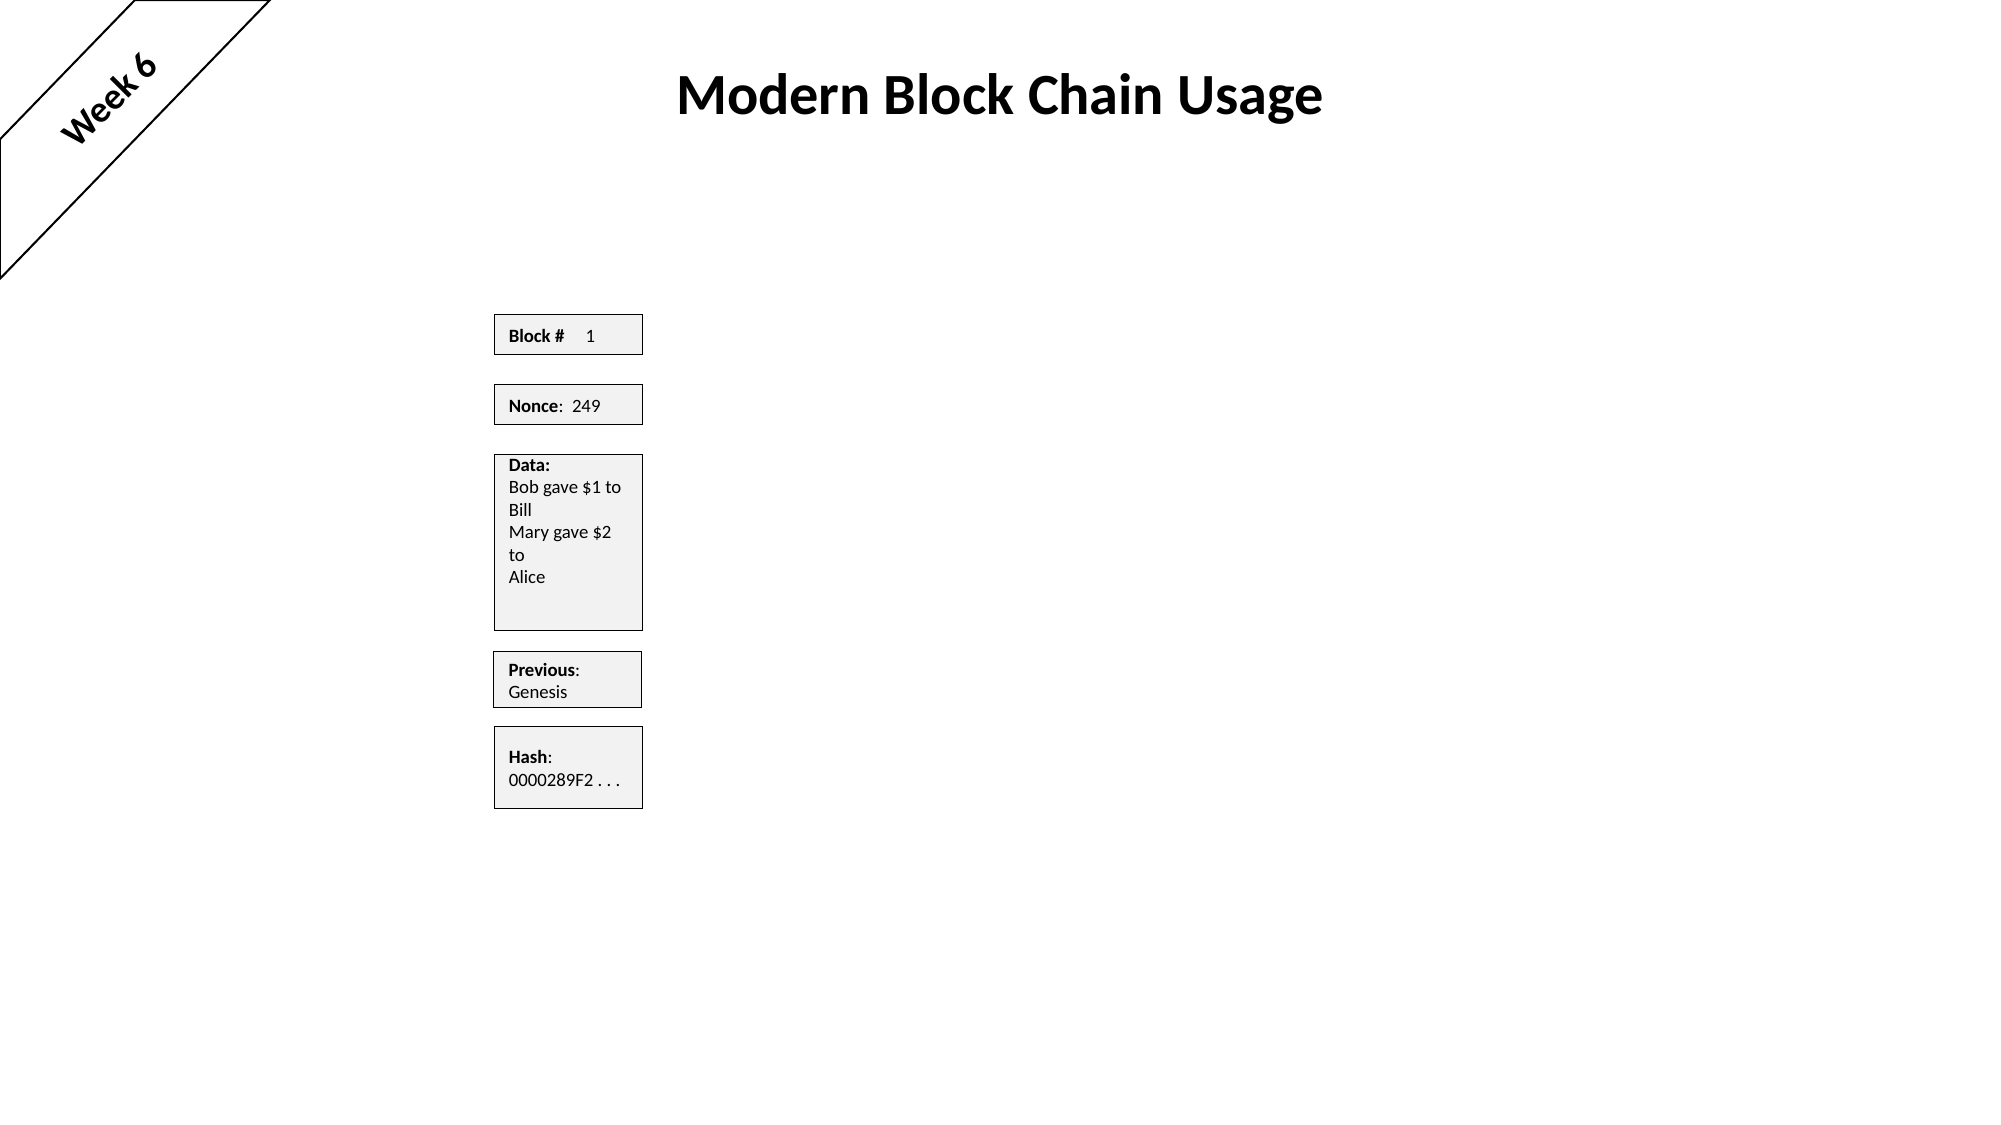

# Modern Block Chain Usage
Week 6
Block #     1
Nonce:  249
Data:
Bob gave $1 to Bill
Mary gave $2 to
Alice

Previous:  Genesis
Hash:
0000289F2 . . .